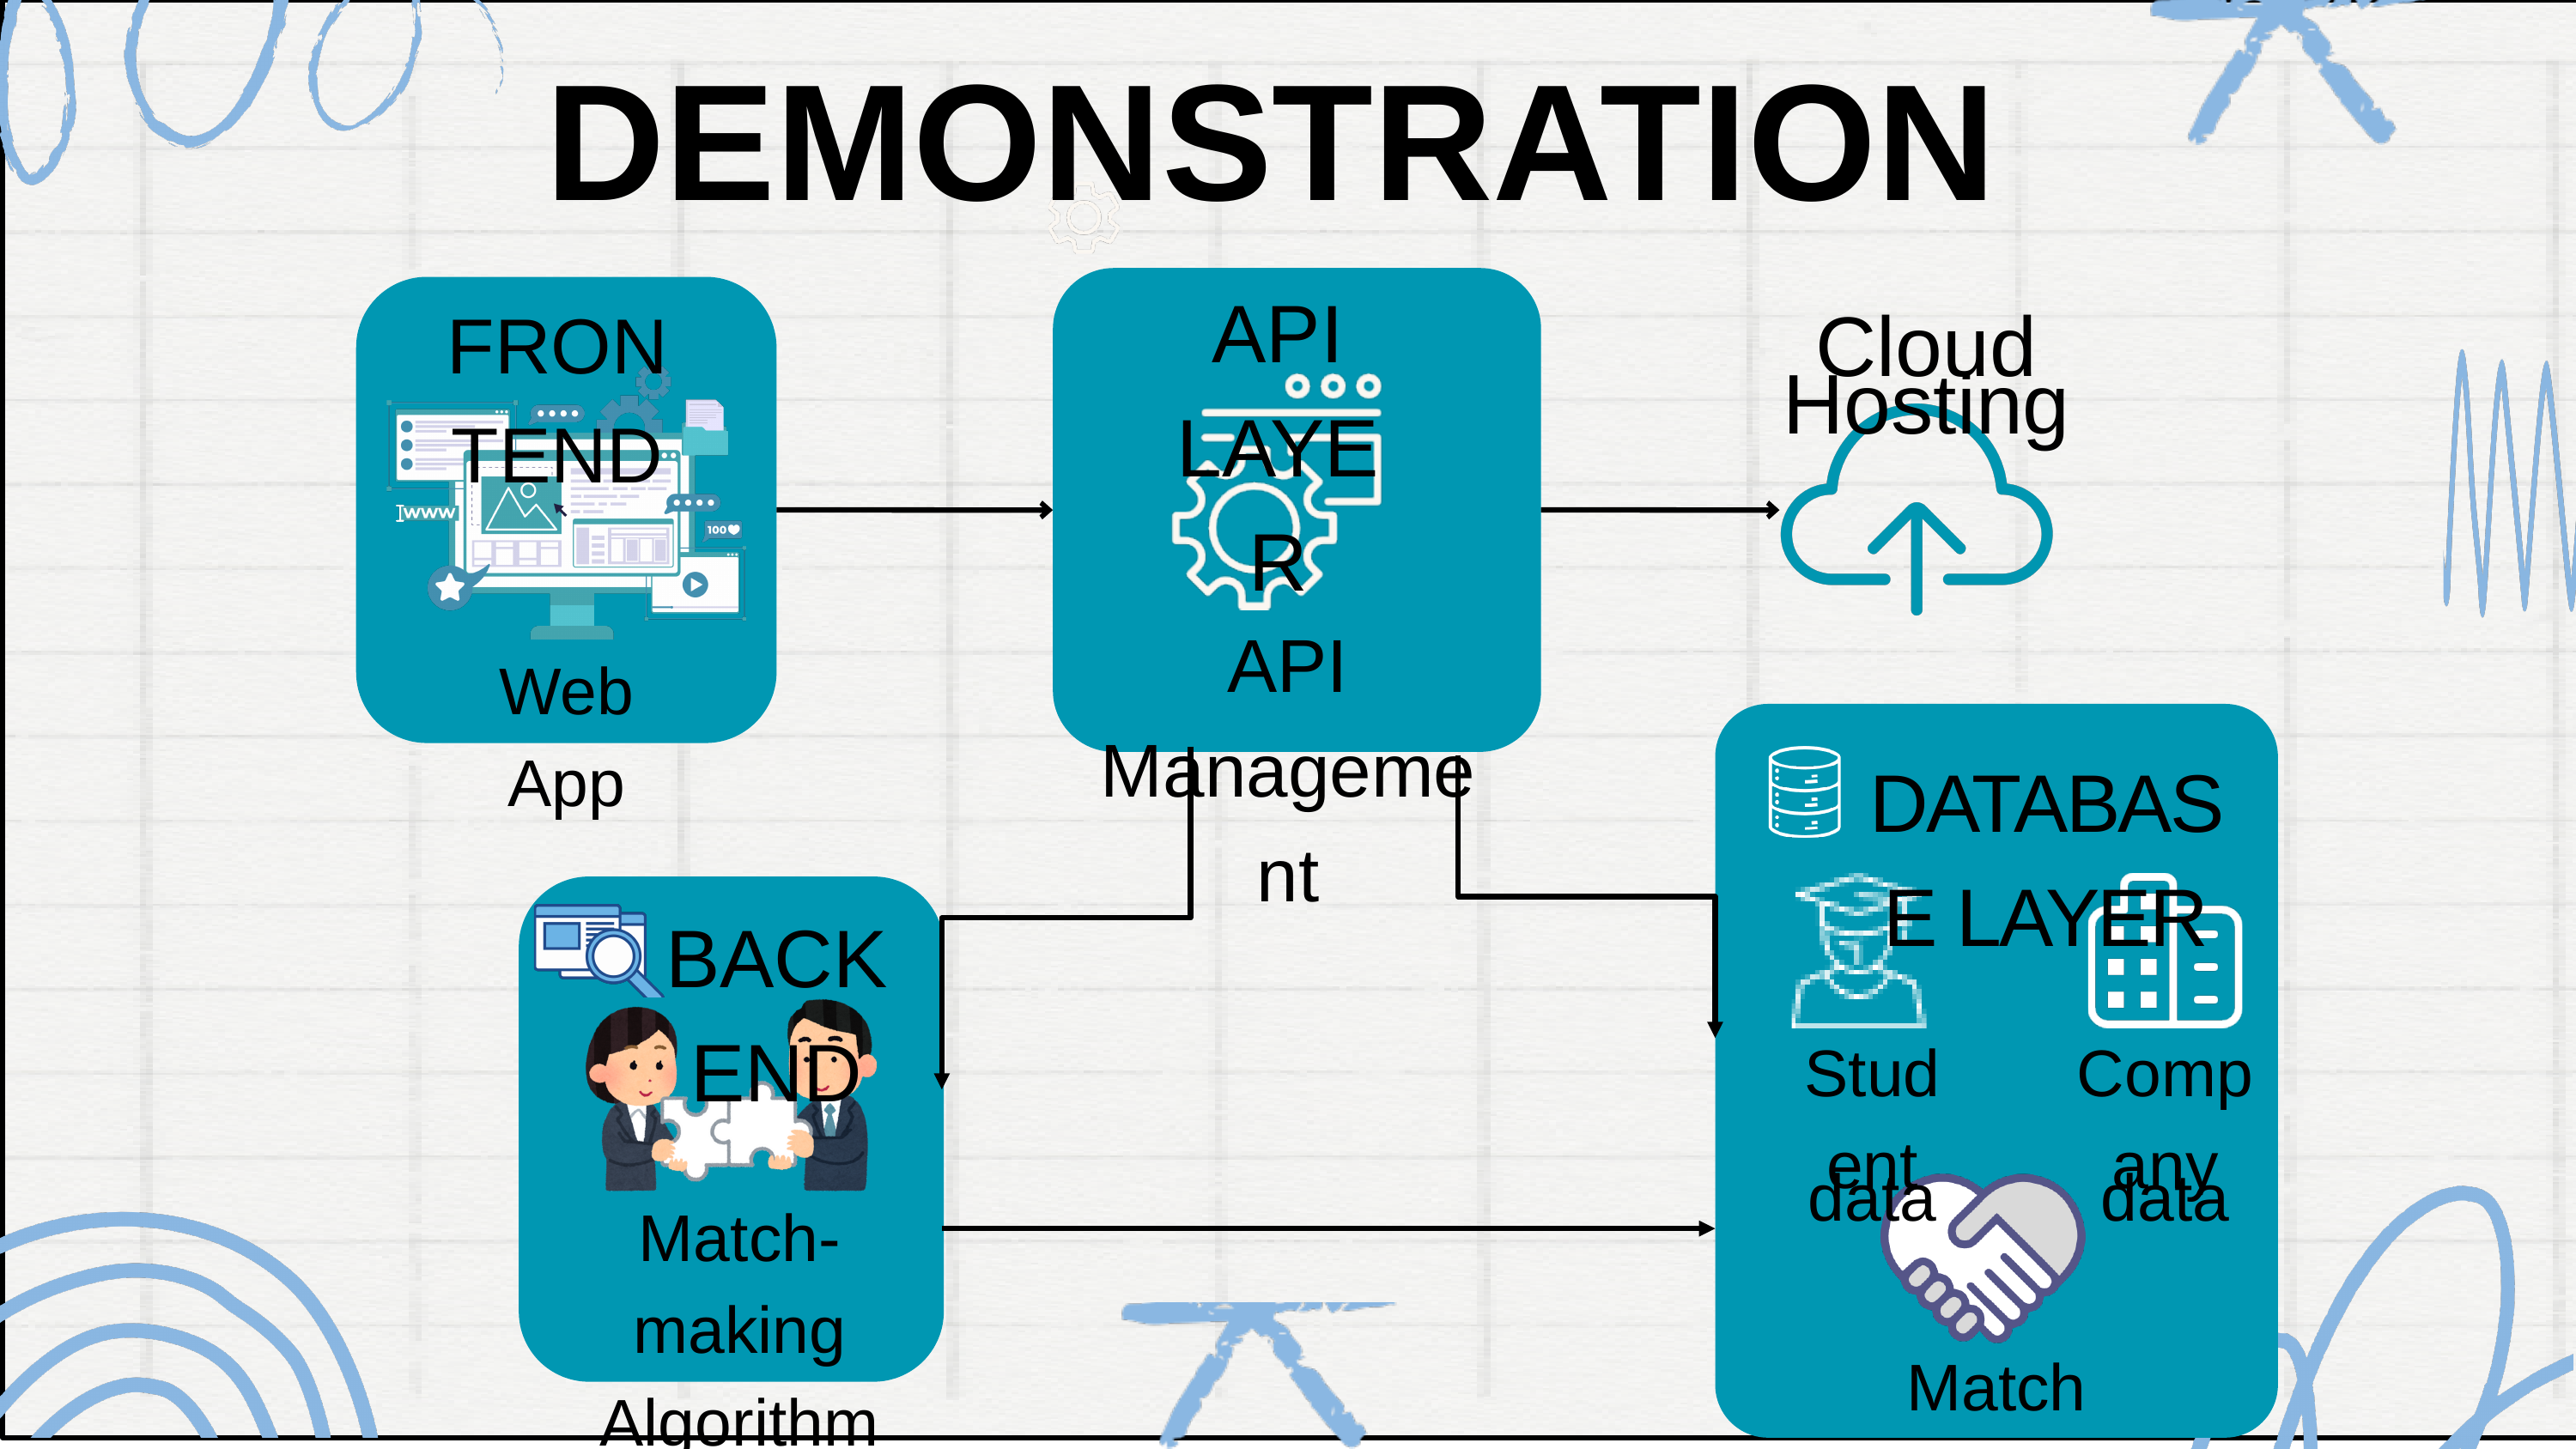

DEMONSTRATION

API LAYER

FRONTEND
Cloud Hosting

API Management
Web App

DATABASE LAYER

BACKEND

Student
data
Company
data

Match-making
Algorithm

Match data